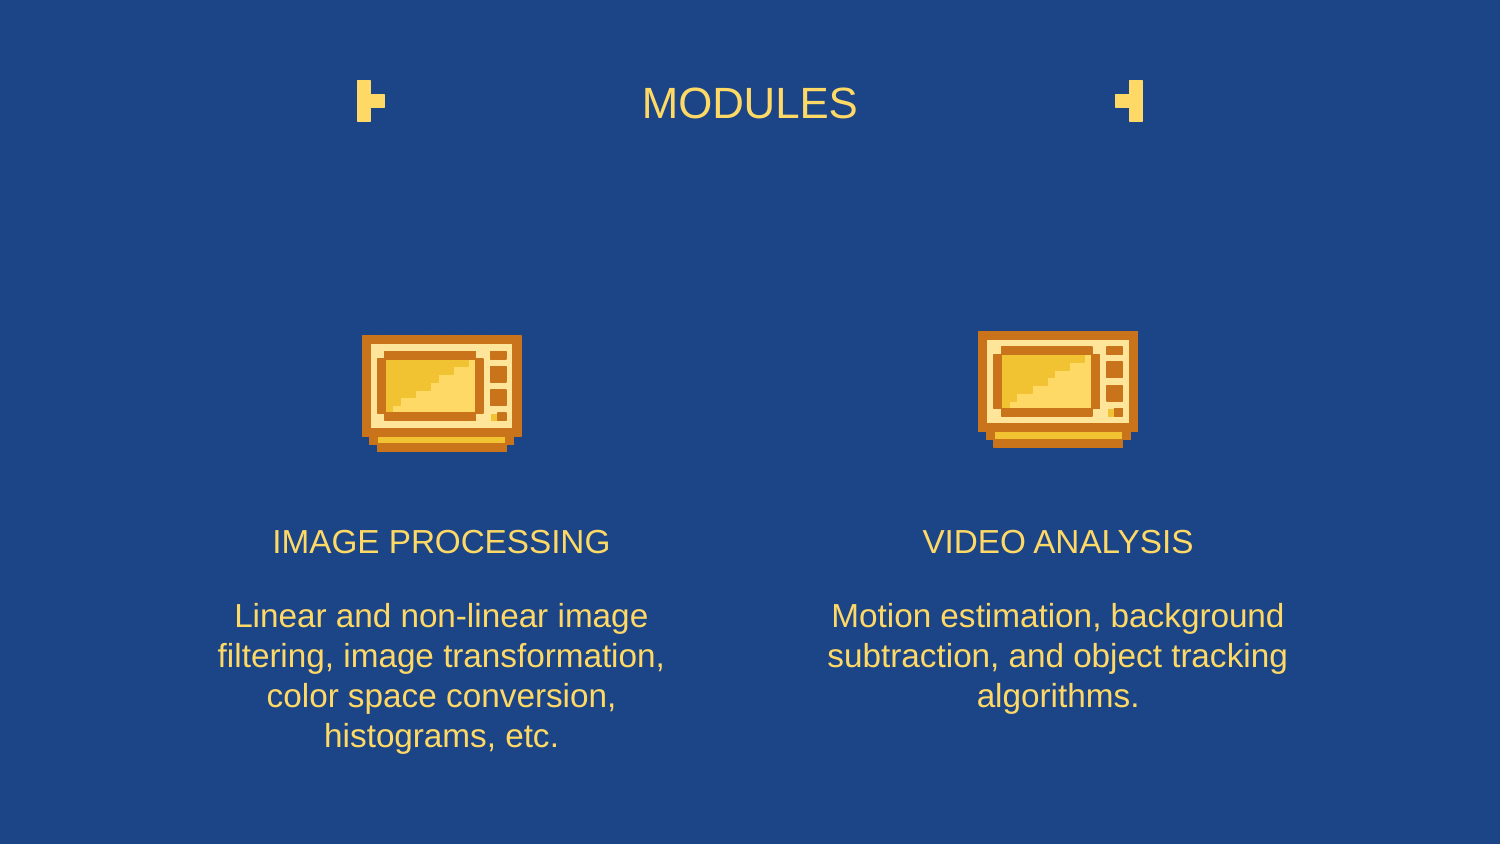

# MODULES

IMAGE PROCESSING
VIDEO ANALYSIS
Linear and non-linear image filtering, image transformation, color space conversion, histograms, etc.

Motion estimation, background subtraction, and object tracking algorithms.